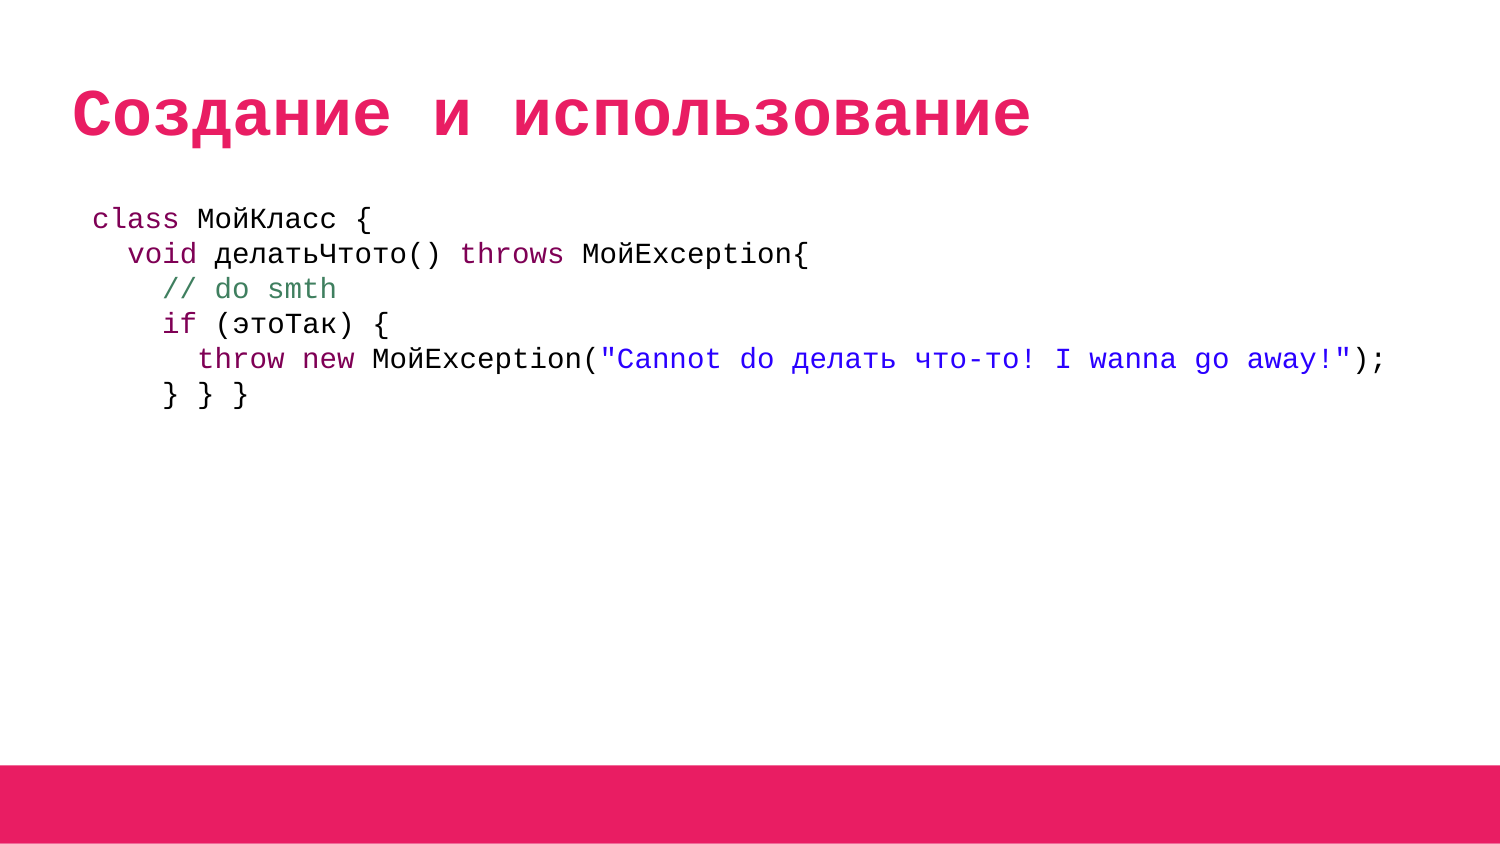

# Создание и использование
class МойКласс {
  void делатьЧтото() throws МойException{
    // do smth
    if (этоТак) {
      throw new МойException("Cannot do делать что-то! I wanna go away!");
    } } }